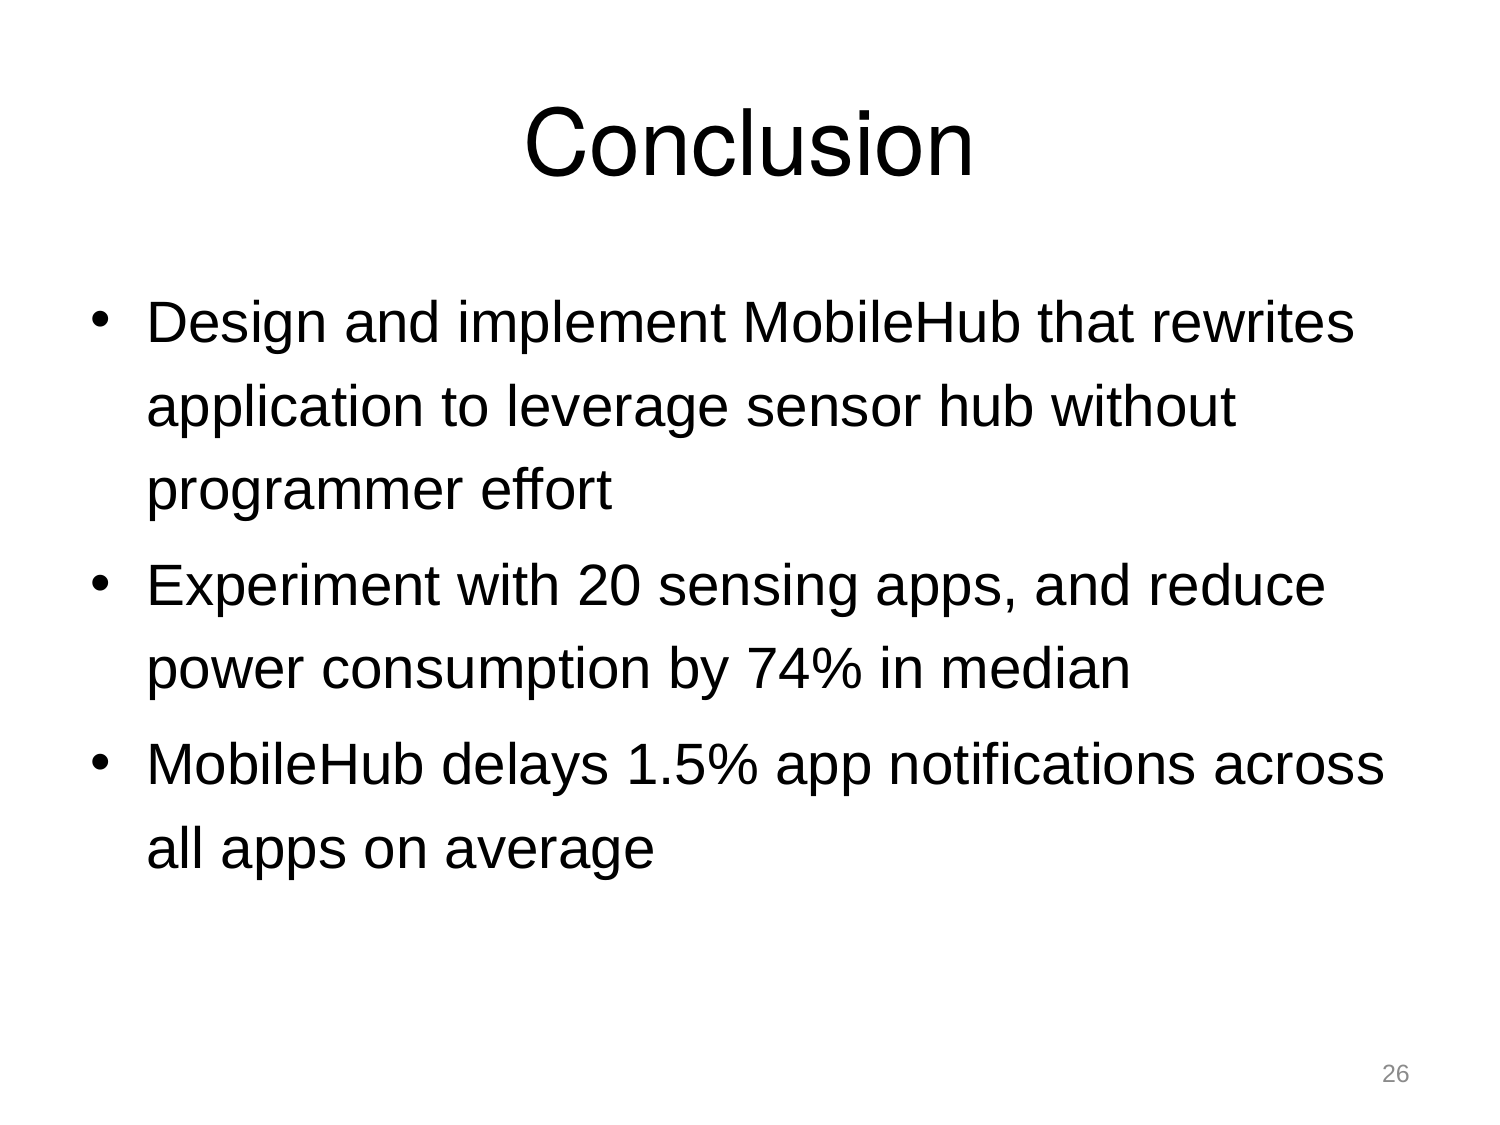

# Conclusion
Design and implement MobileHub that rewrites application to leverage sensor hub without programmer effort
Experiment with 20 sensing apps, and reduce power consumption by 74% in median
MobileHub delays 1.5% app notifications across all apps on average
26